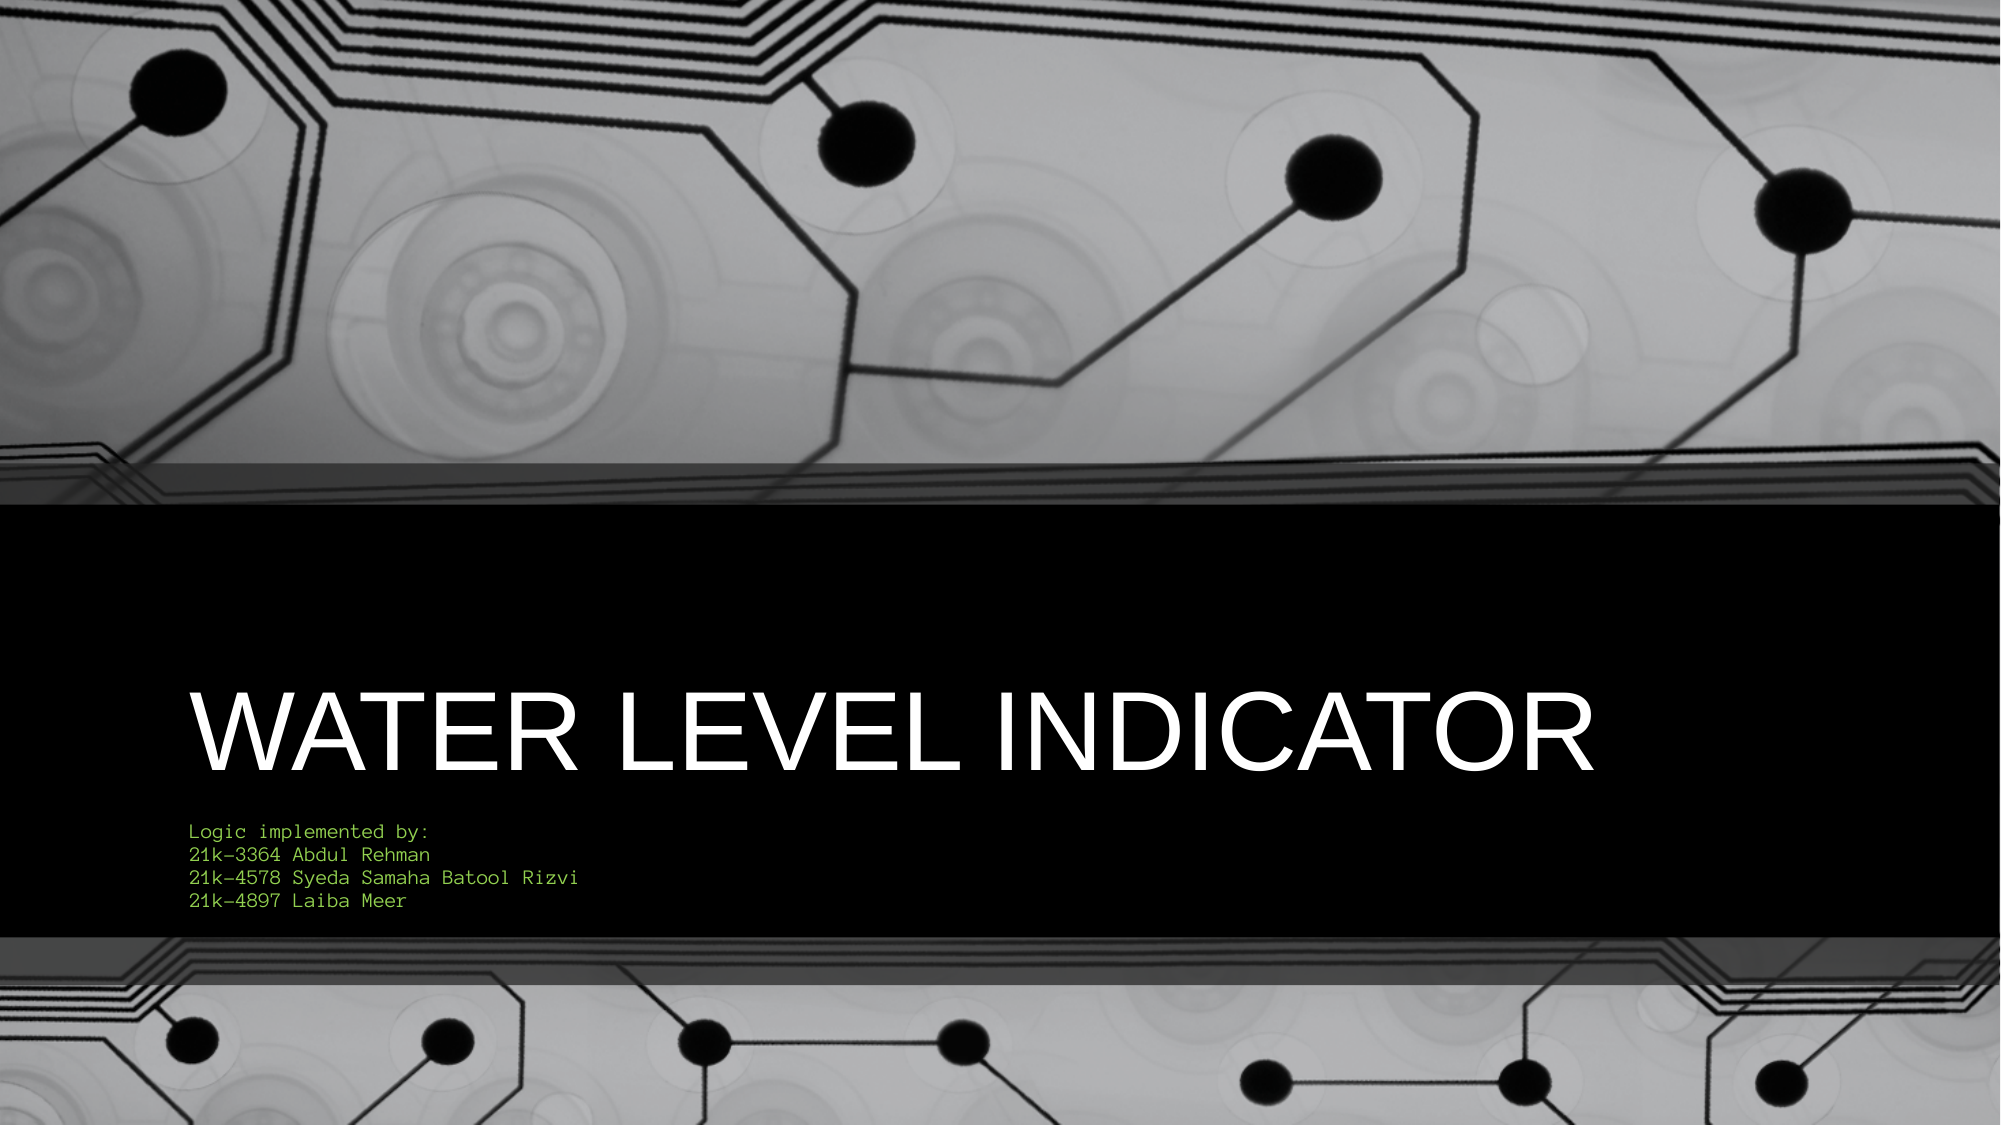

# WATER LEVEL INDICATOR
Logic implemented by:
21k-3364 Abdul Rehman
21k-4578 Syeda Samaha Batool Rizvi
21k-4897 Laiba Meer